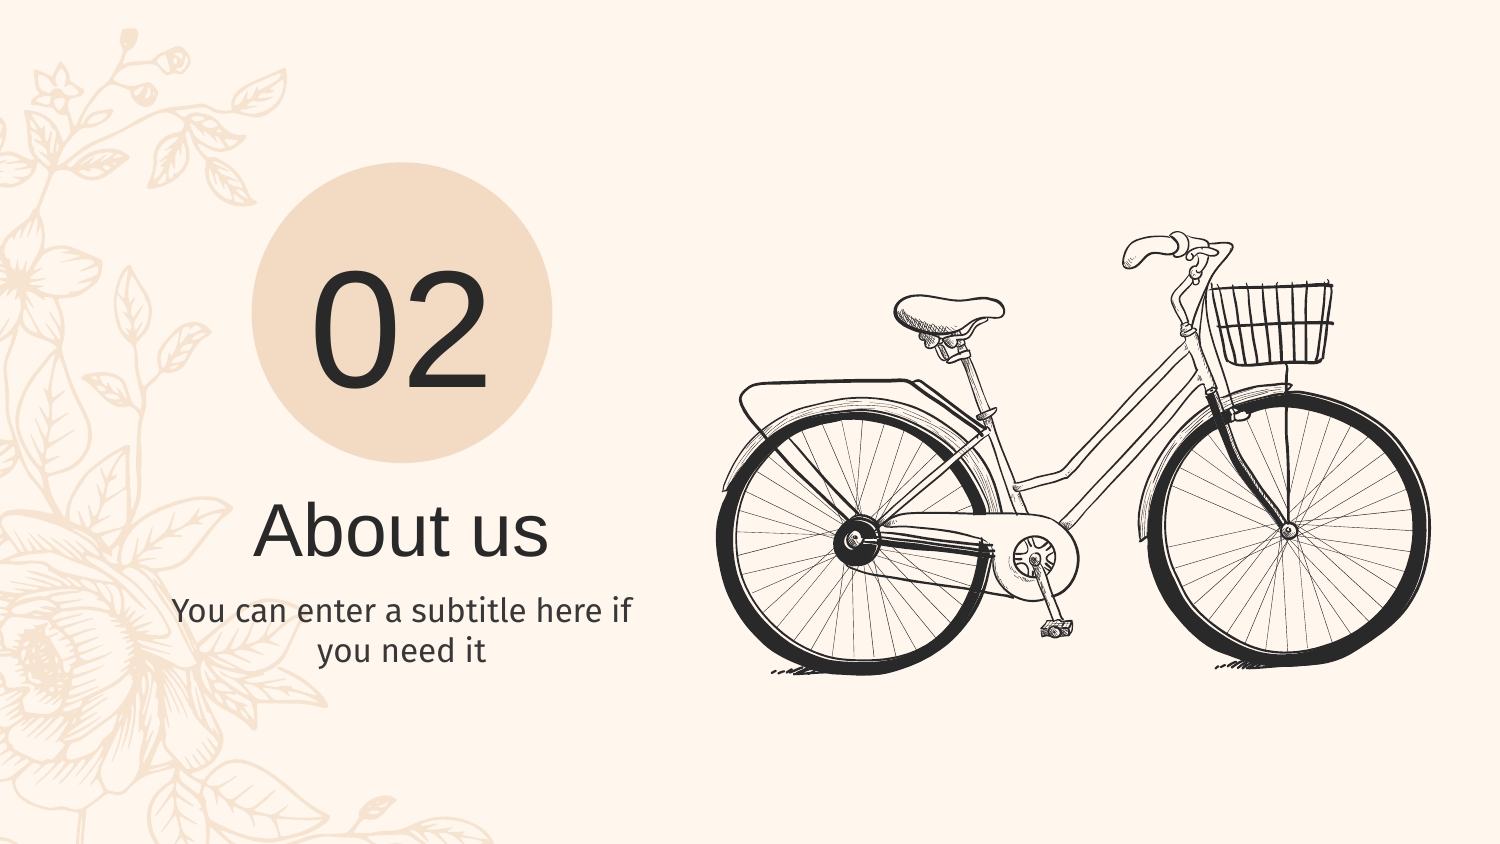

02

# About us
You can enter a subtitle here if you need it